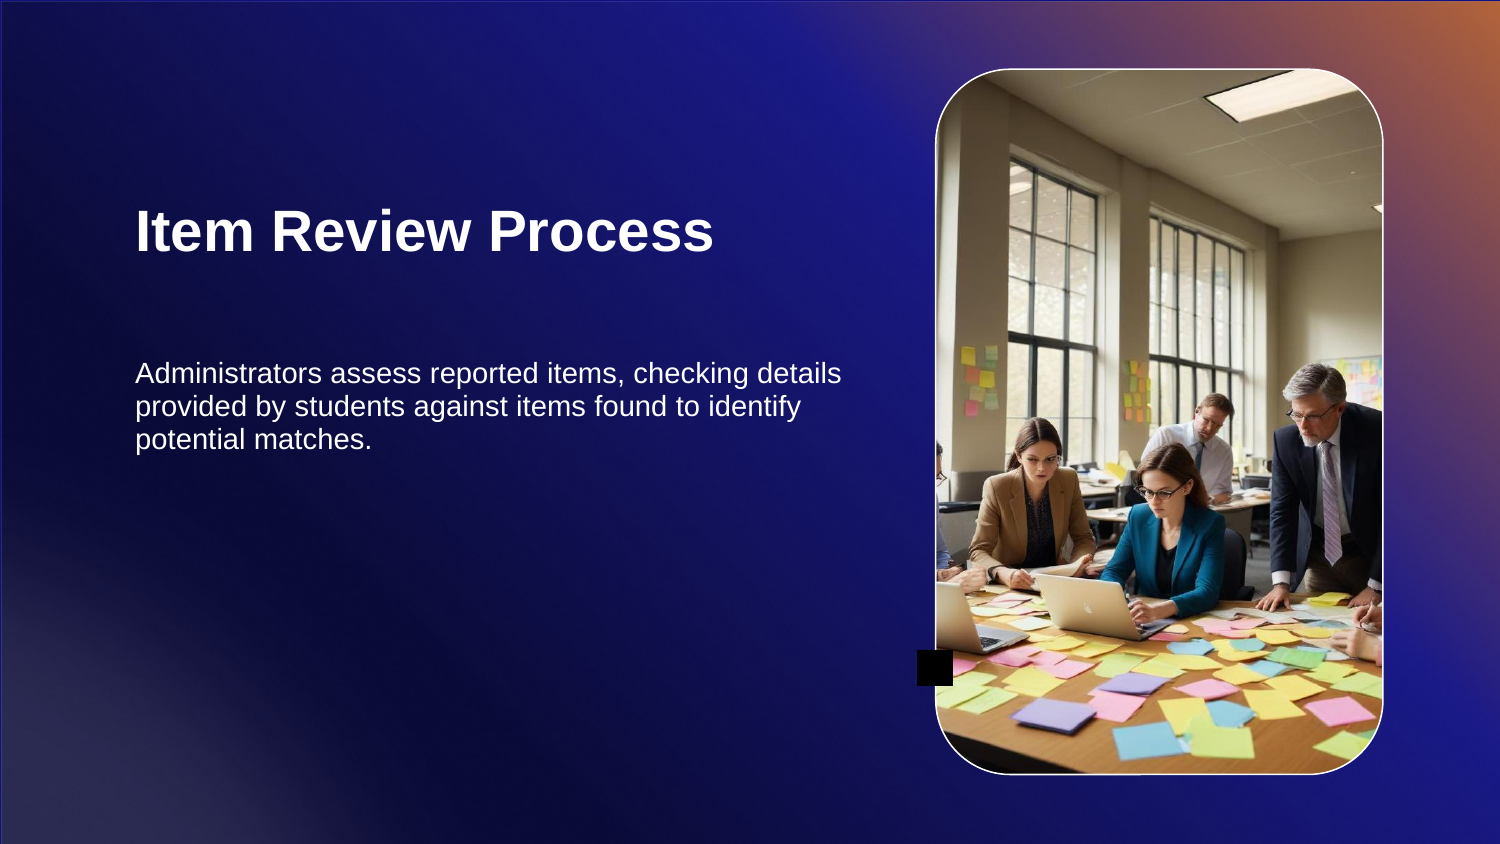

# Item Review Process
Administrators assess reported items, checking details provided by students against items found to identify potential matches.